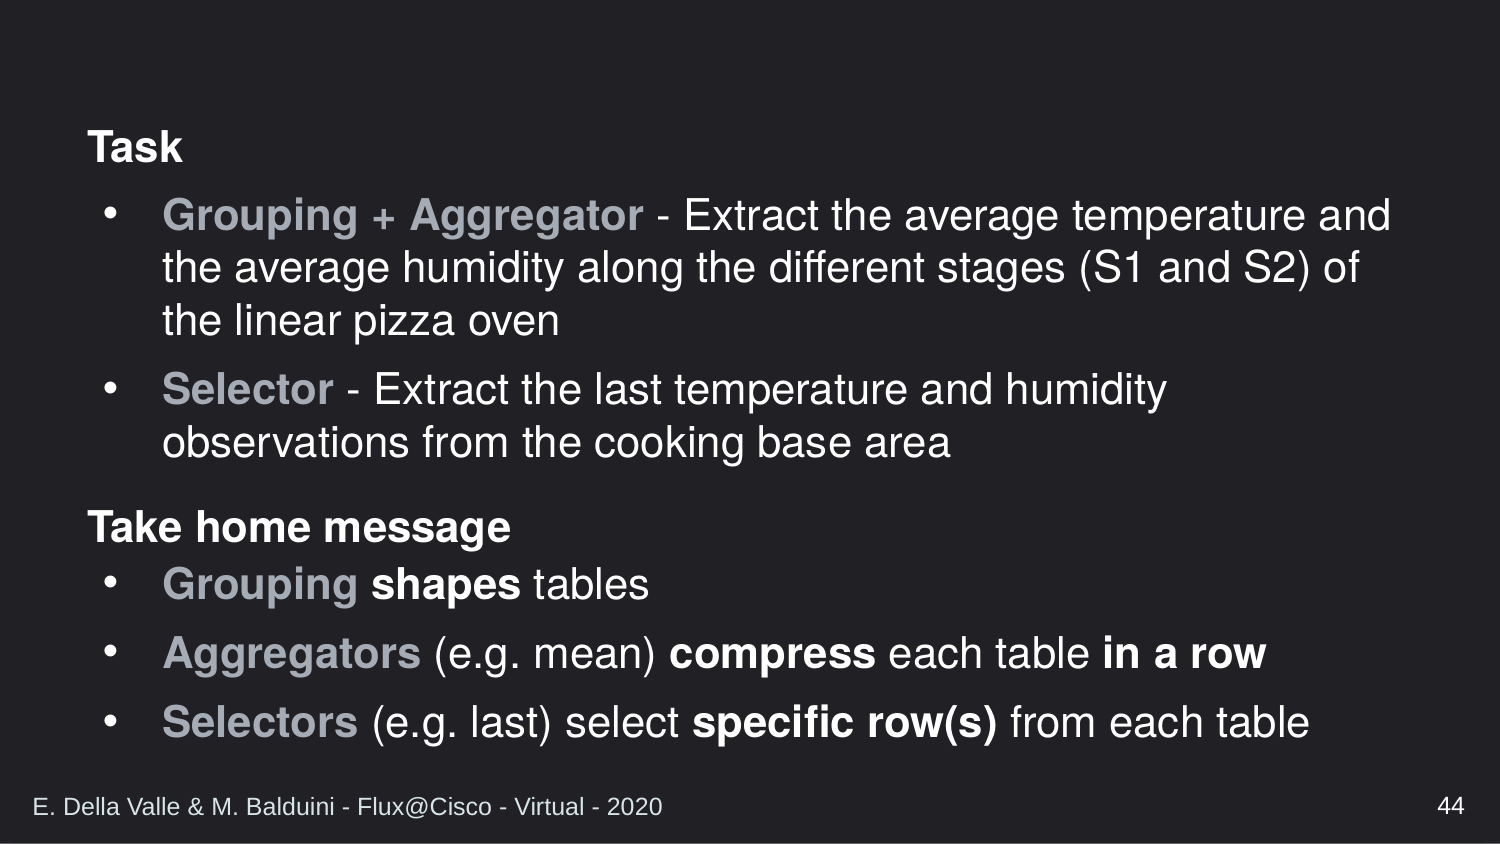

# Task
Grouping + Aggregator - Extract the average temperature and the average humidity along the different stages (S1 and S2) of the linear pizza oven
Selector - Extract the last temperature and humidity observations from the cooking base area
Take home message
Grouping shapes tables
Aggregators (e.g. mean) compress each table in a row
Selectors (e.g. last) select specific row(s) from each table

44
E. Della Valle & M. Balduini - Flux@Cisco - Virtual - 2020